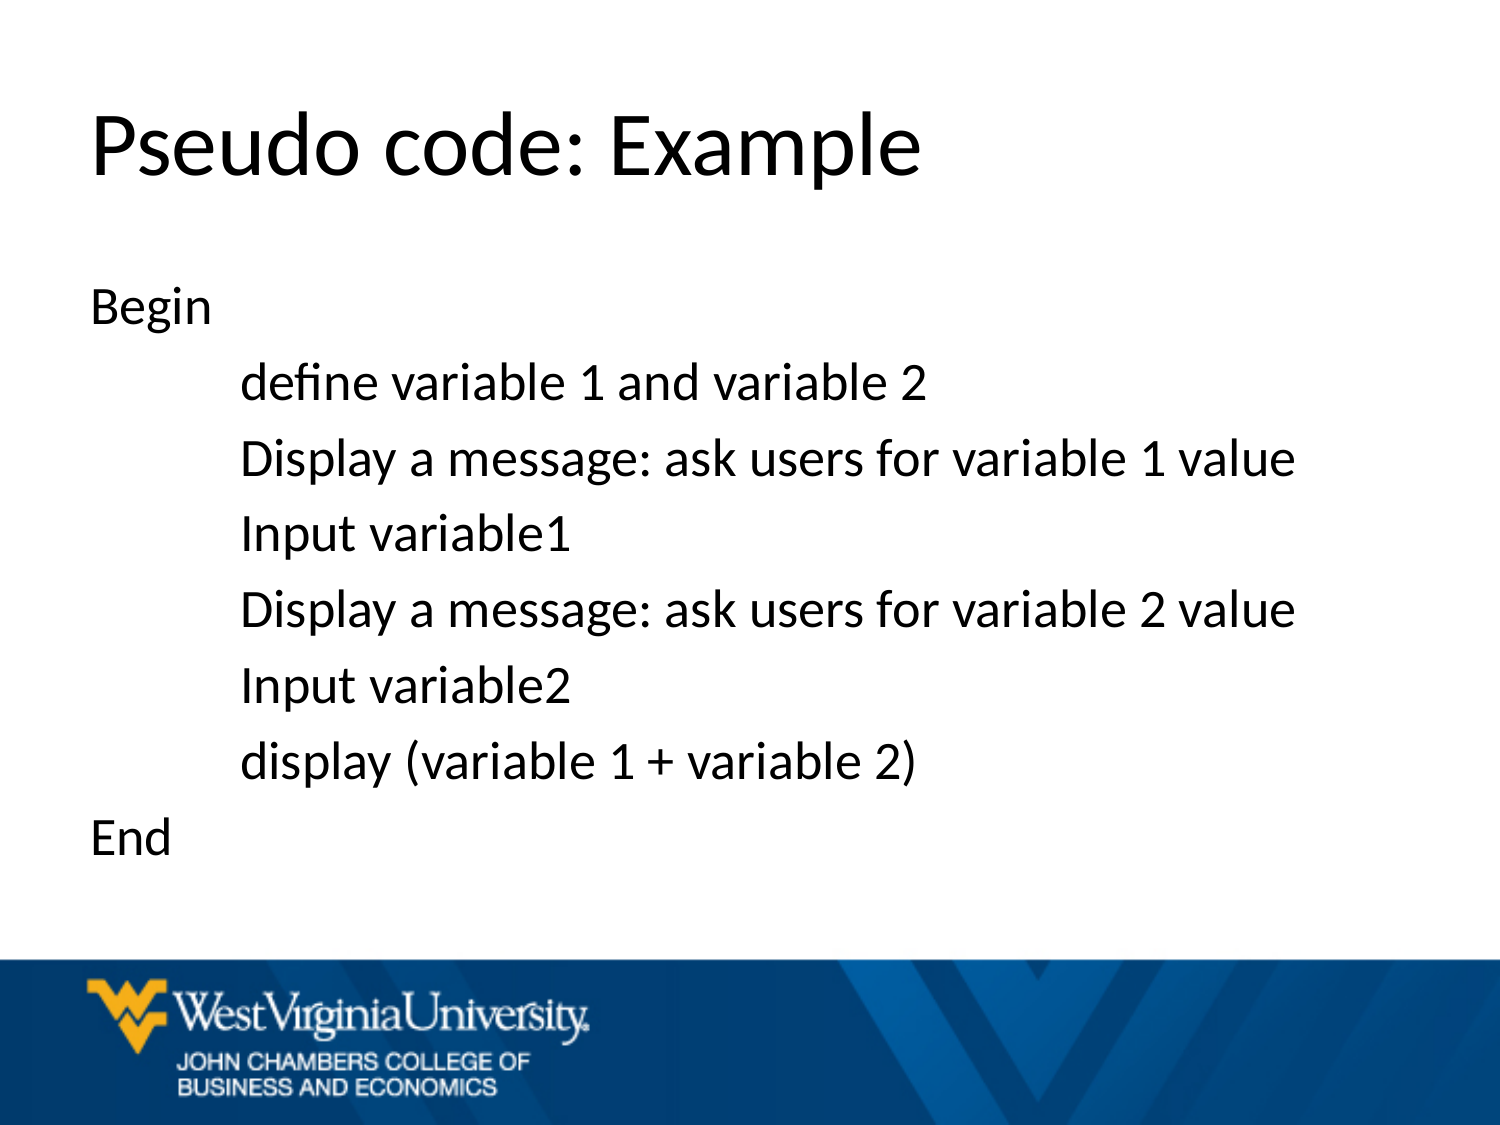

# Pseudo code: Example
Begin
	define variable 1 and variable 2
	Display a message: ask users for variable 1 value
	Input variable1
	Display a message: ask users for variable 2 value
	Input variable2
	display (variable 1 + variable 2)
End